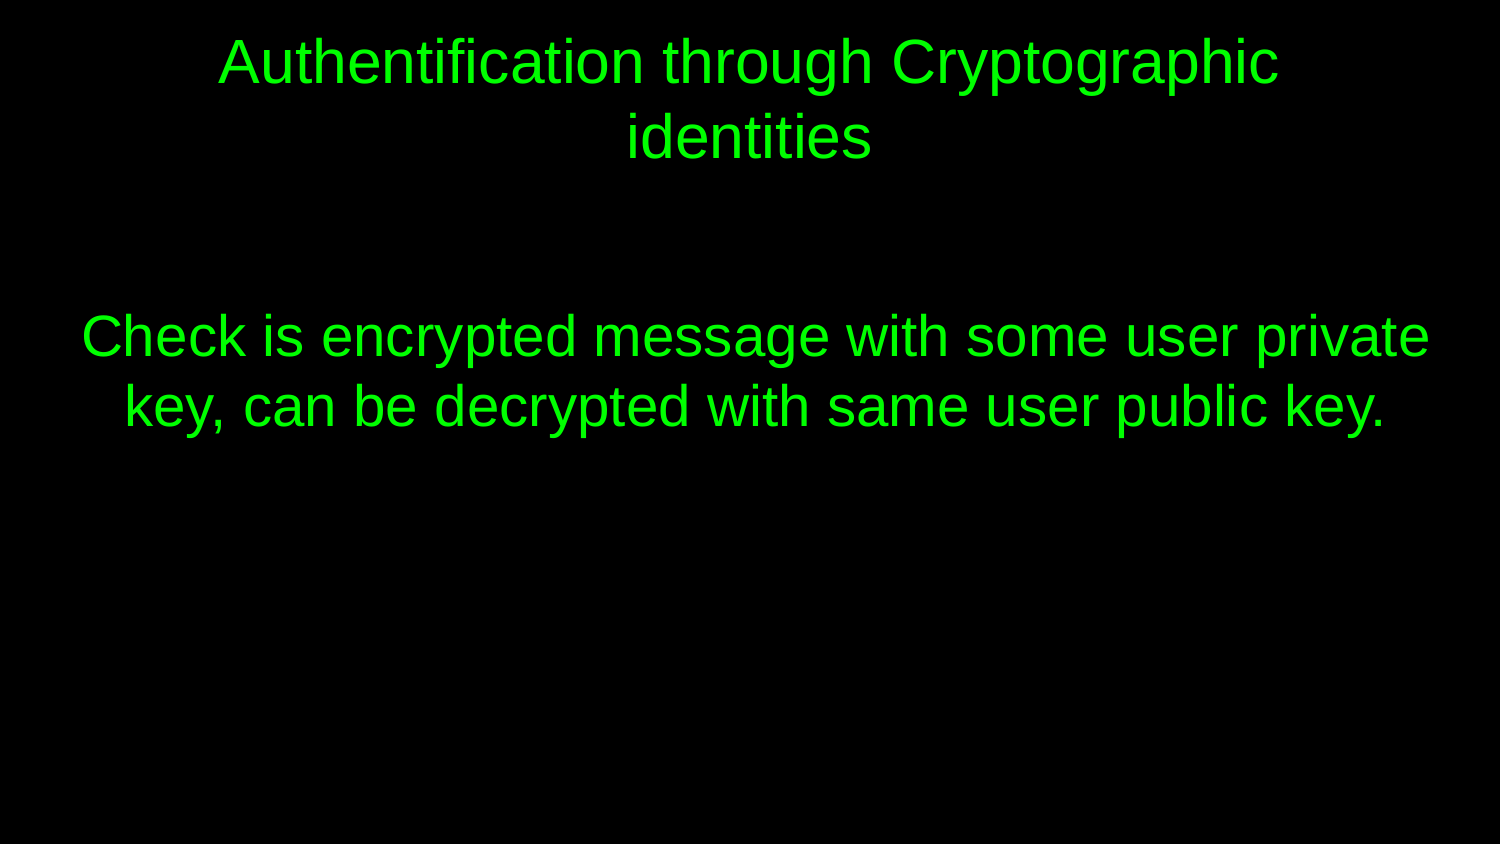

Authentification through Cryptographic identities

Check is encrypted message with some user private key, can be decrypted with same user public key.